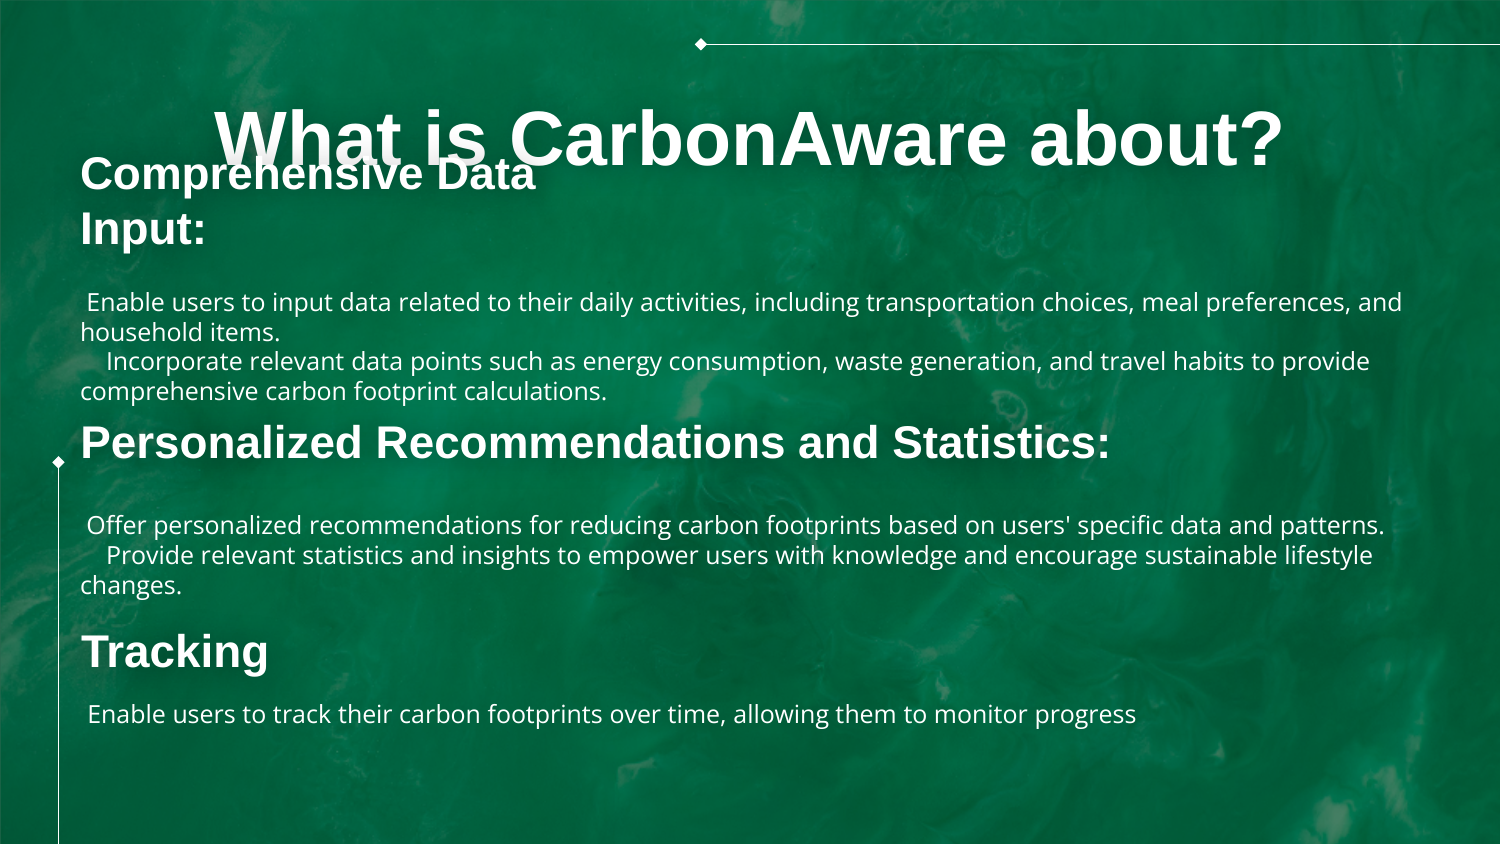

# What is CarbonAware about?
Comprehensive Data Input:
 Enable users to input data related to their daily activities, including transportation choices, meal preferences, and household items.
    Incorporate relevant data points such as energy consumption, waste generation, and travel habits to provide comprehensive carbon footprint calculations.
Personalized Recommendations and Statistics:
 Offer personalized recommendations for reducing carbon footprints based on users' specific data and patterns.
    Provide relevant statistics and insights to empower users with knowledge and encourage sustainable lifestyle changes.
Tracking
Enable users to track their carbon footprints over time, allowing them to monitor progress